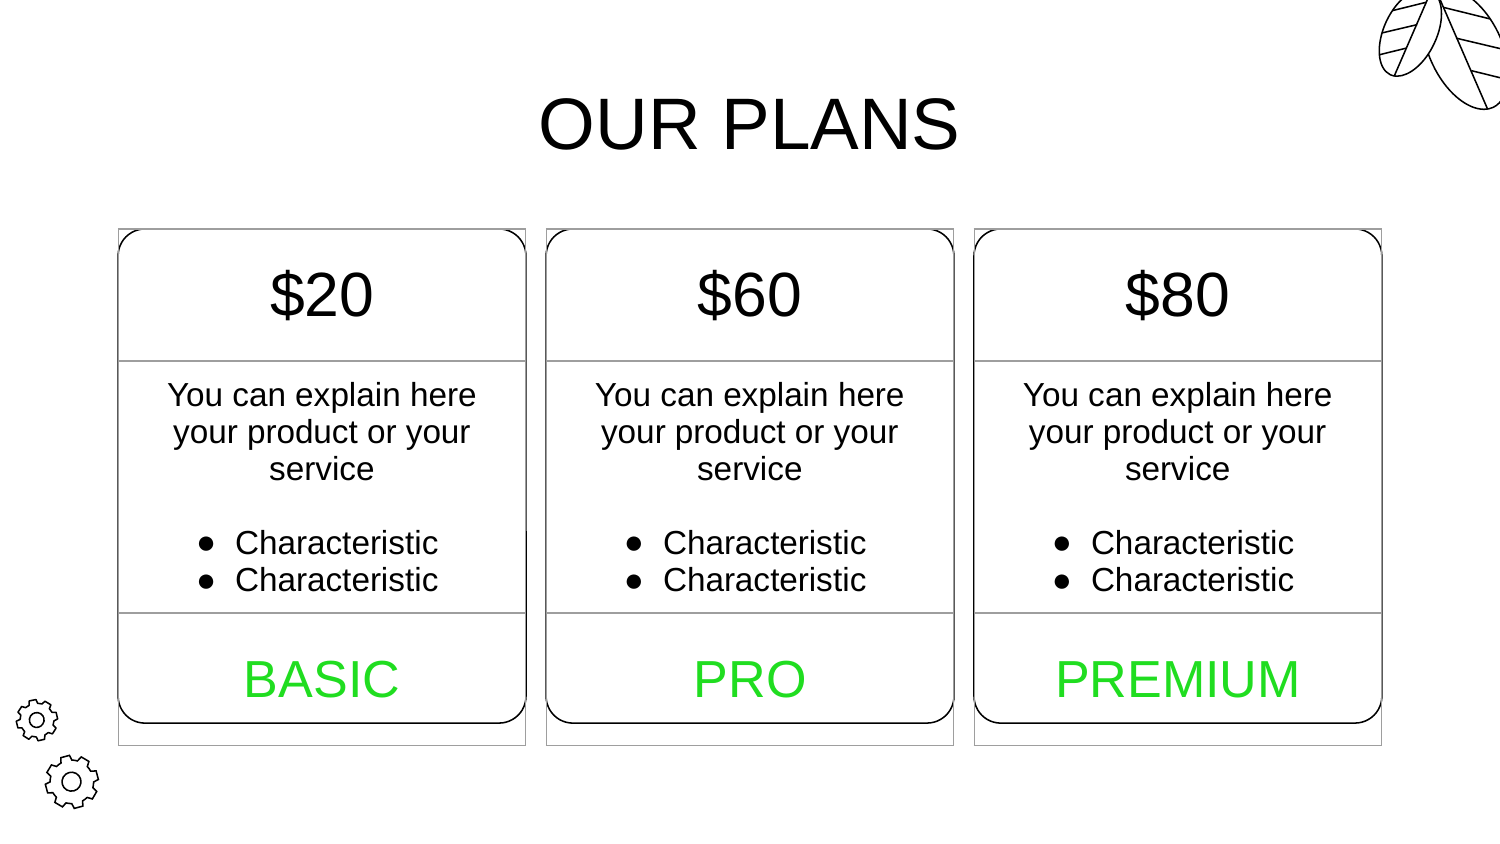

# OUR PLANS

| $20 |
| --- |
| You can explain here your product or your service Characteristic Characteristic |
| BASIC |

| $60 |
| --- |
| You can explain here your product or your service Characteristic Characteristic |
| PRO |

| $80 |
| --- |
| You can explain here your product or your service Characteristic Characteristic |
| PREMIUM |